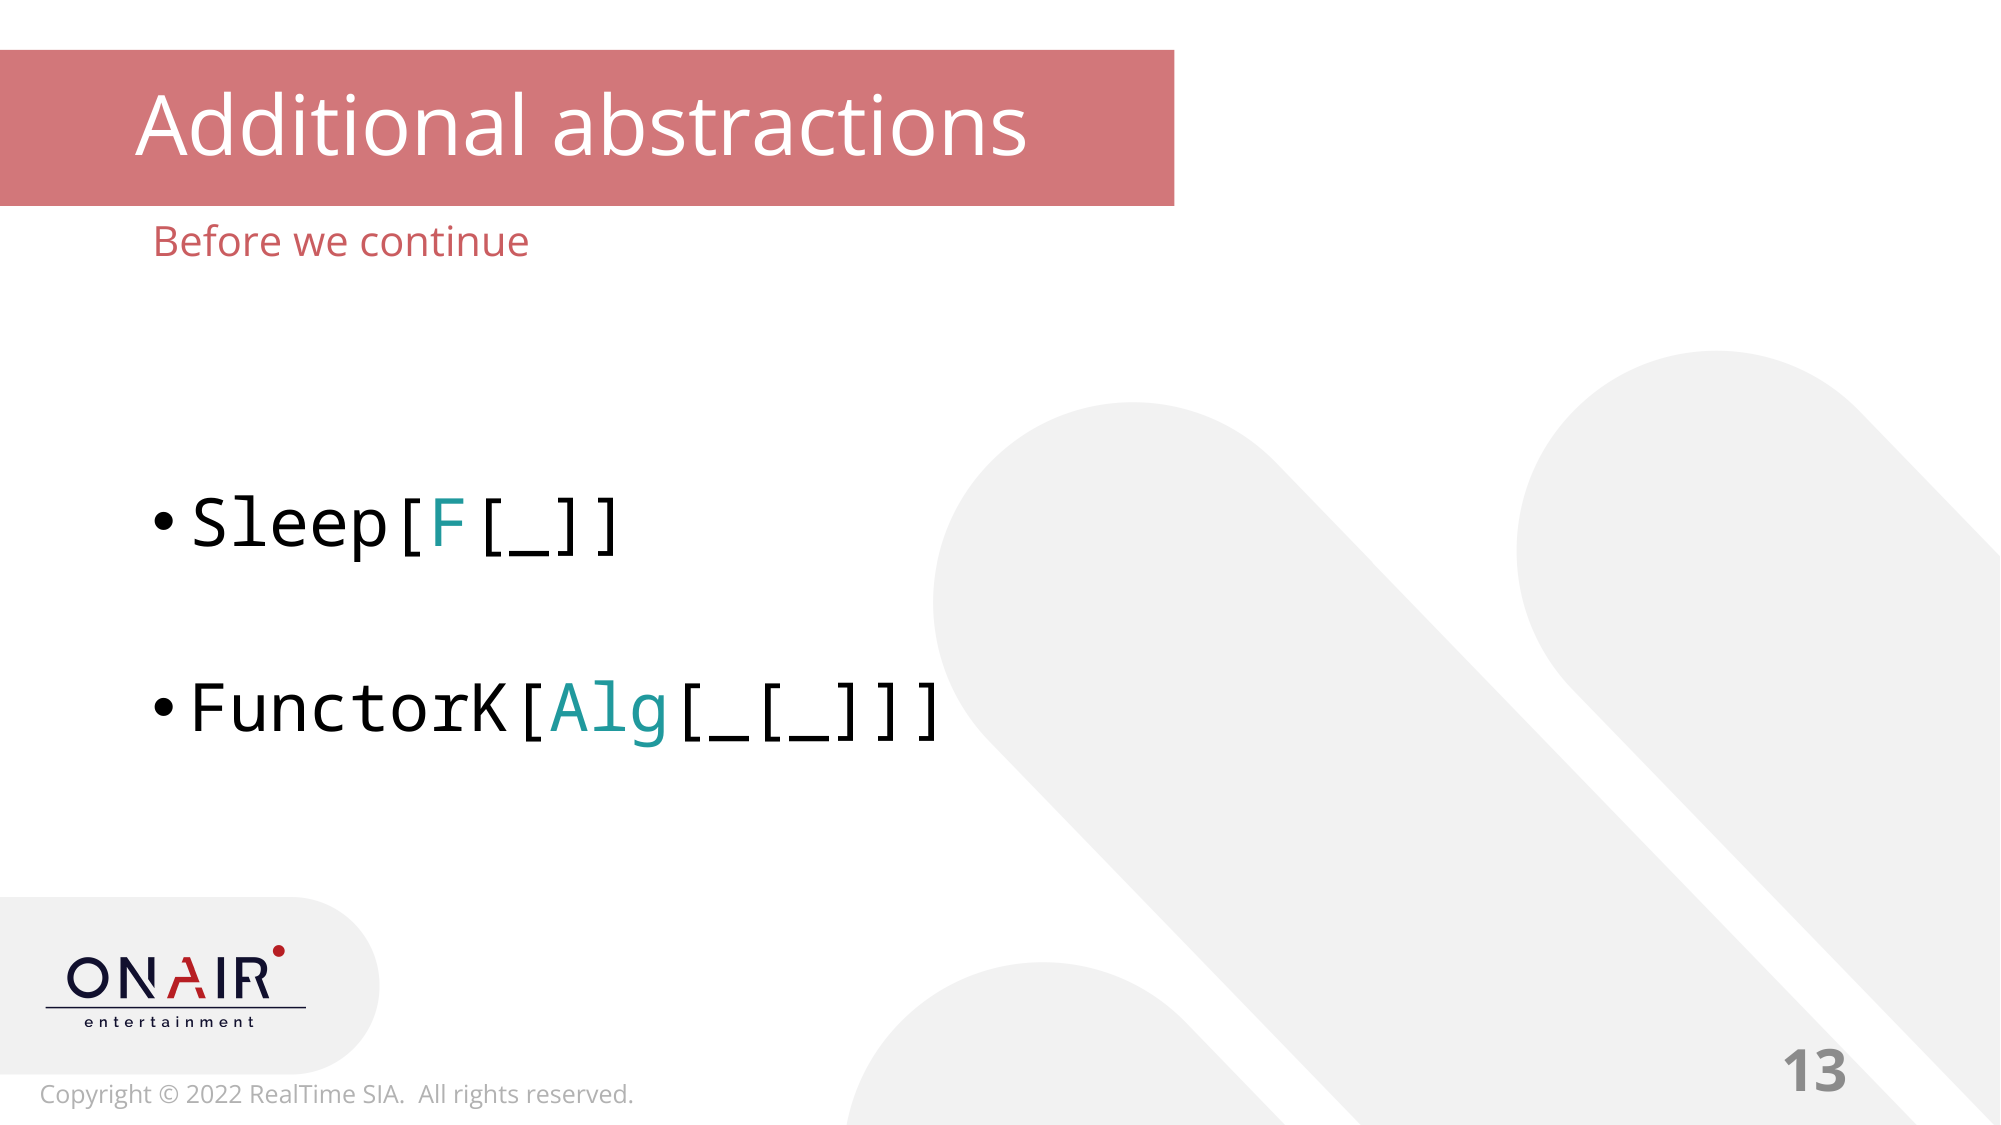

# Additional abstractions
Before we continue
Sleep[F[_]]

FunctorK[Alg[_[_]]]
13
Copyright © 2022 RealTime SIA.  All rights reserved.